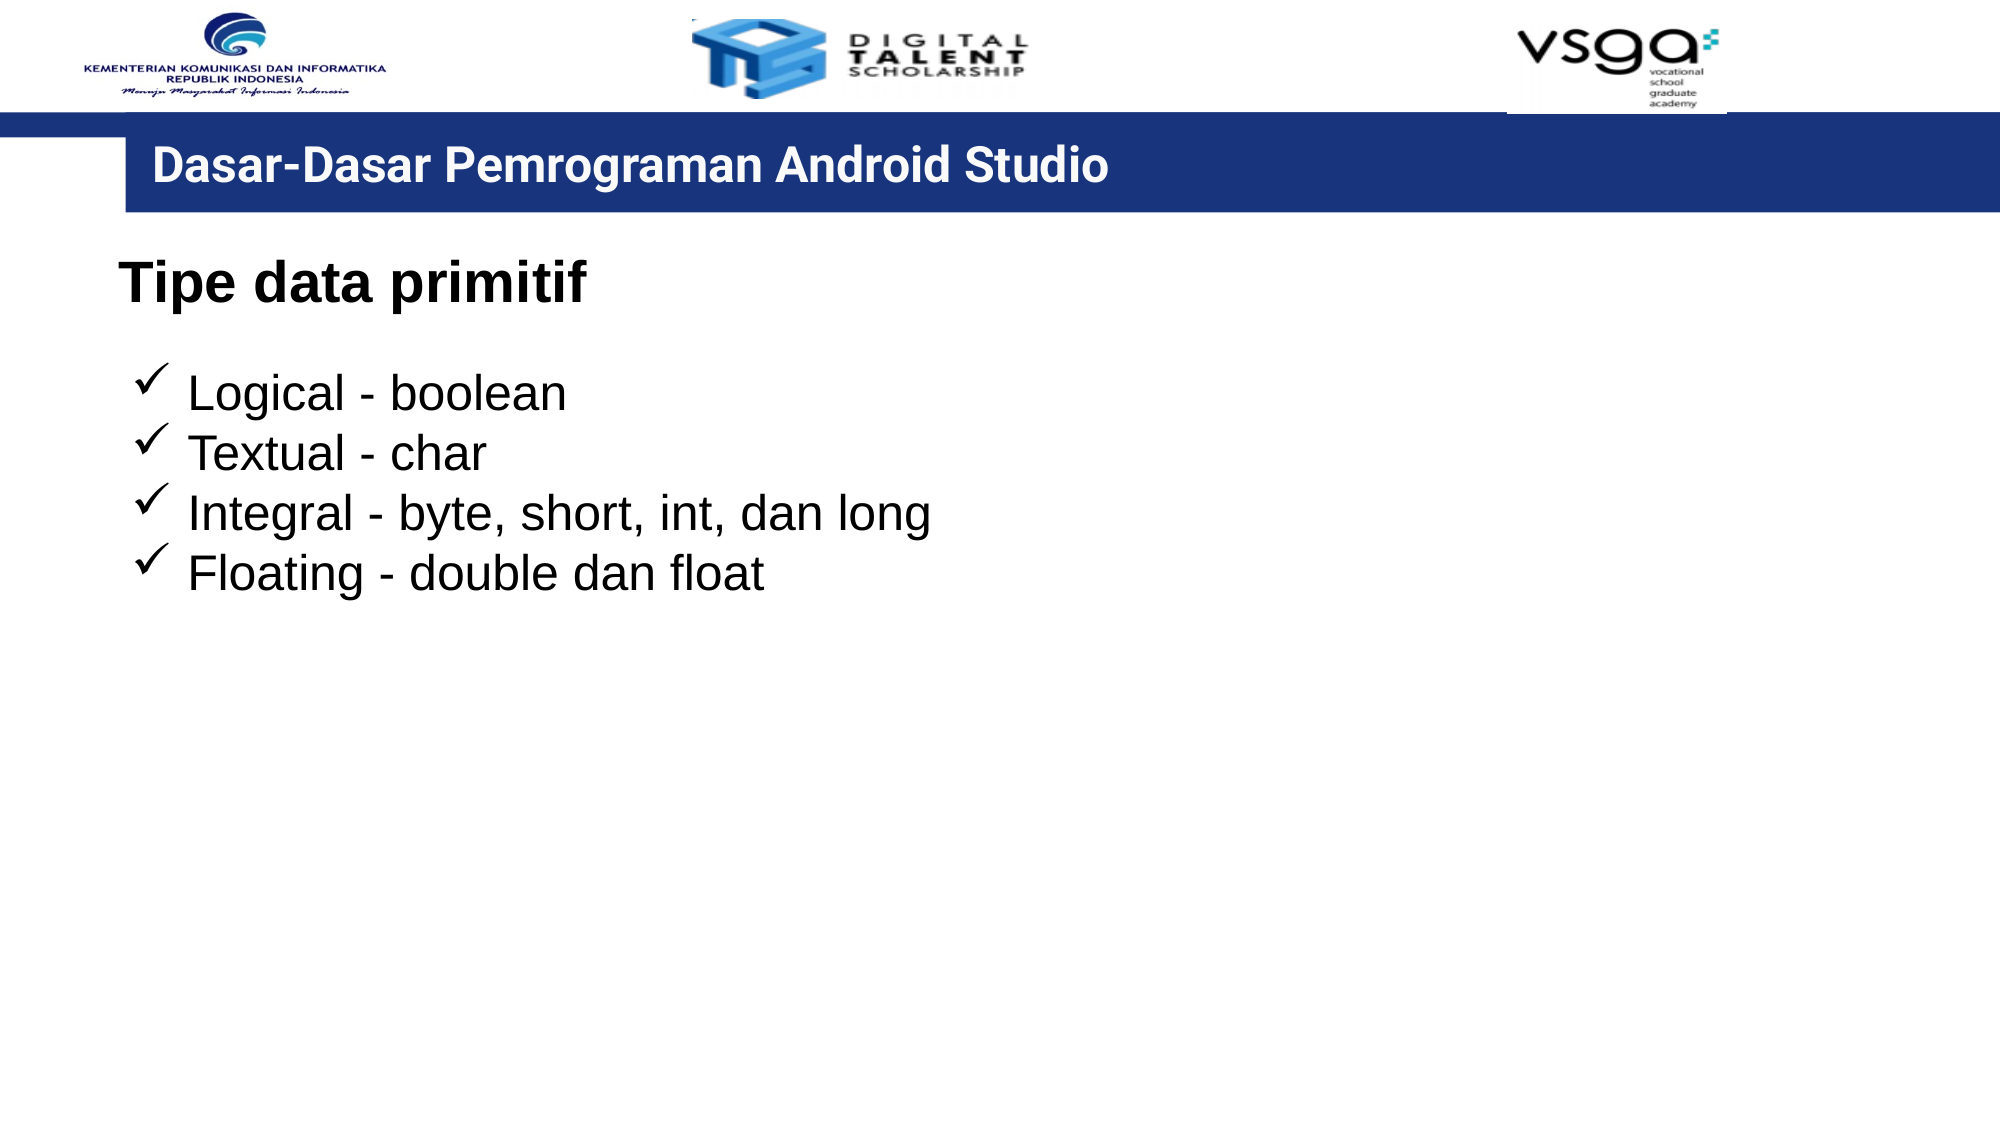

Dasar-Dasar Pemrograman Android Studio
Tipe data primitif
Logical - boolean
Textual - char
Integral - byte, short, int, dan long
Floating - double dan float